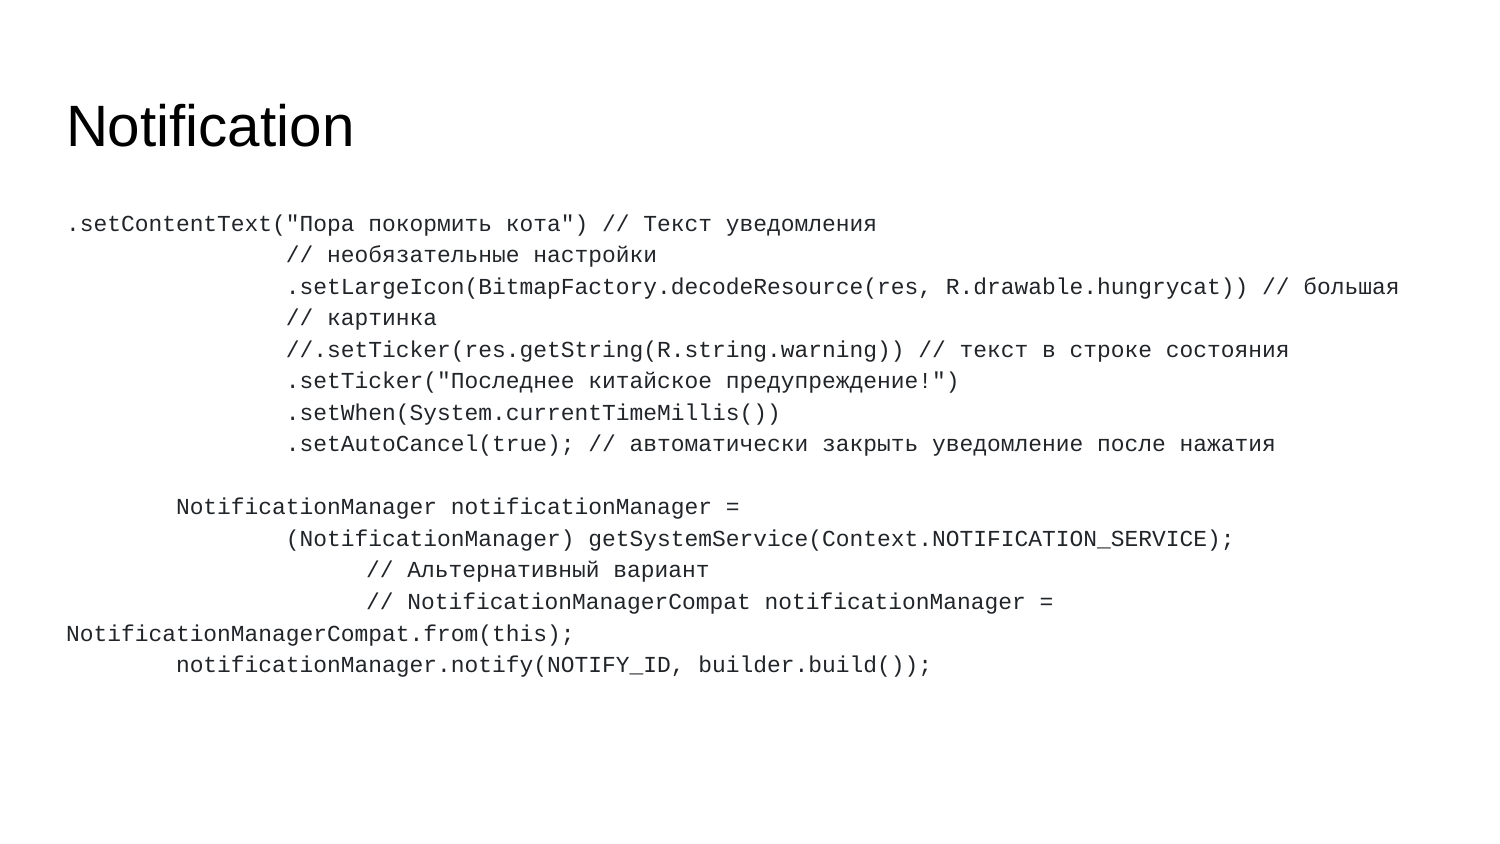

# Notification
.setContentText("Пора покормить кота") // Текст уведомления
                // необязательные настройки
                .setLargeIcon(BitmapFactory.decodeResource(res, R.drawable.hungrycat)) // большая
                // картинка
                //.setTicker(res.getString(R.string.warning)) // текст в строке состояния
                .setTicker("Последнее китайское предупреждение!")
                .setWhen(System.currentTimeMillis())
                .setAutoCancel(true); // автоматически закрыть уведомление после нажатия
        NotificationManager notificationManager =
                (NotificationManager) getSystemService(Context.NOTIFICATION_SERVICE);
		// Альтернативный вариант
		// NotificationManagerCompat notificationManager = NotificationManagerCompat.from(this);
        notificationManager.notify(NOTIFY_ID, builder.build());